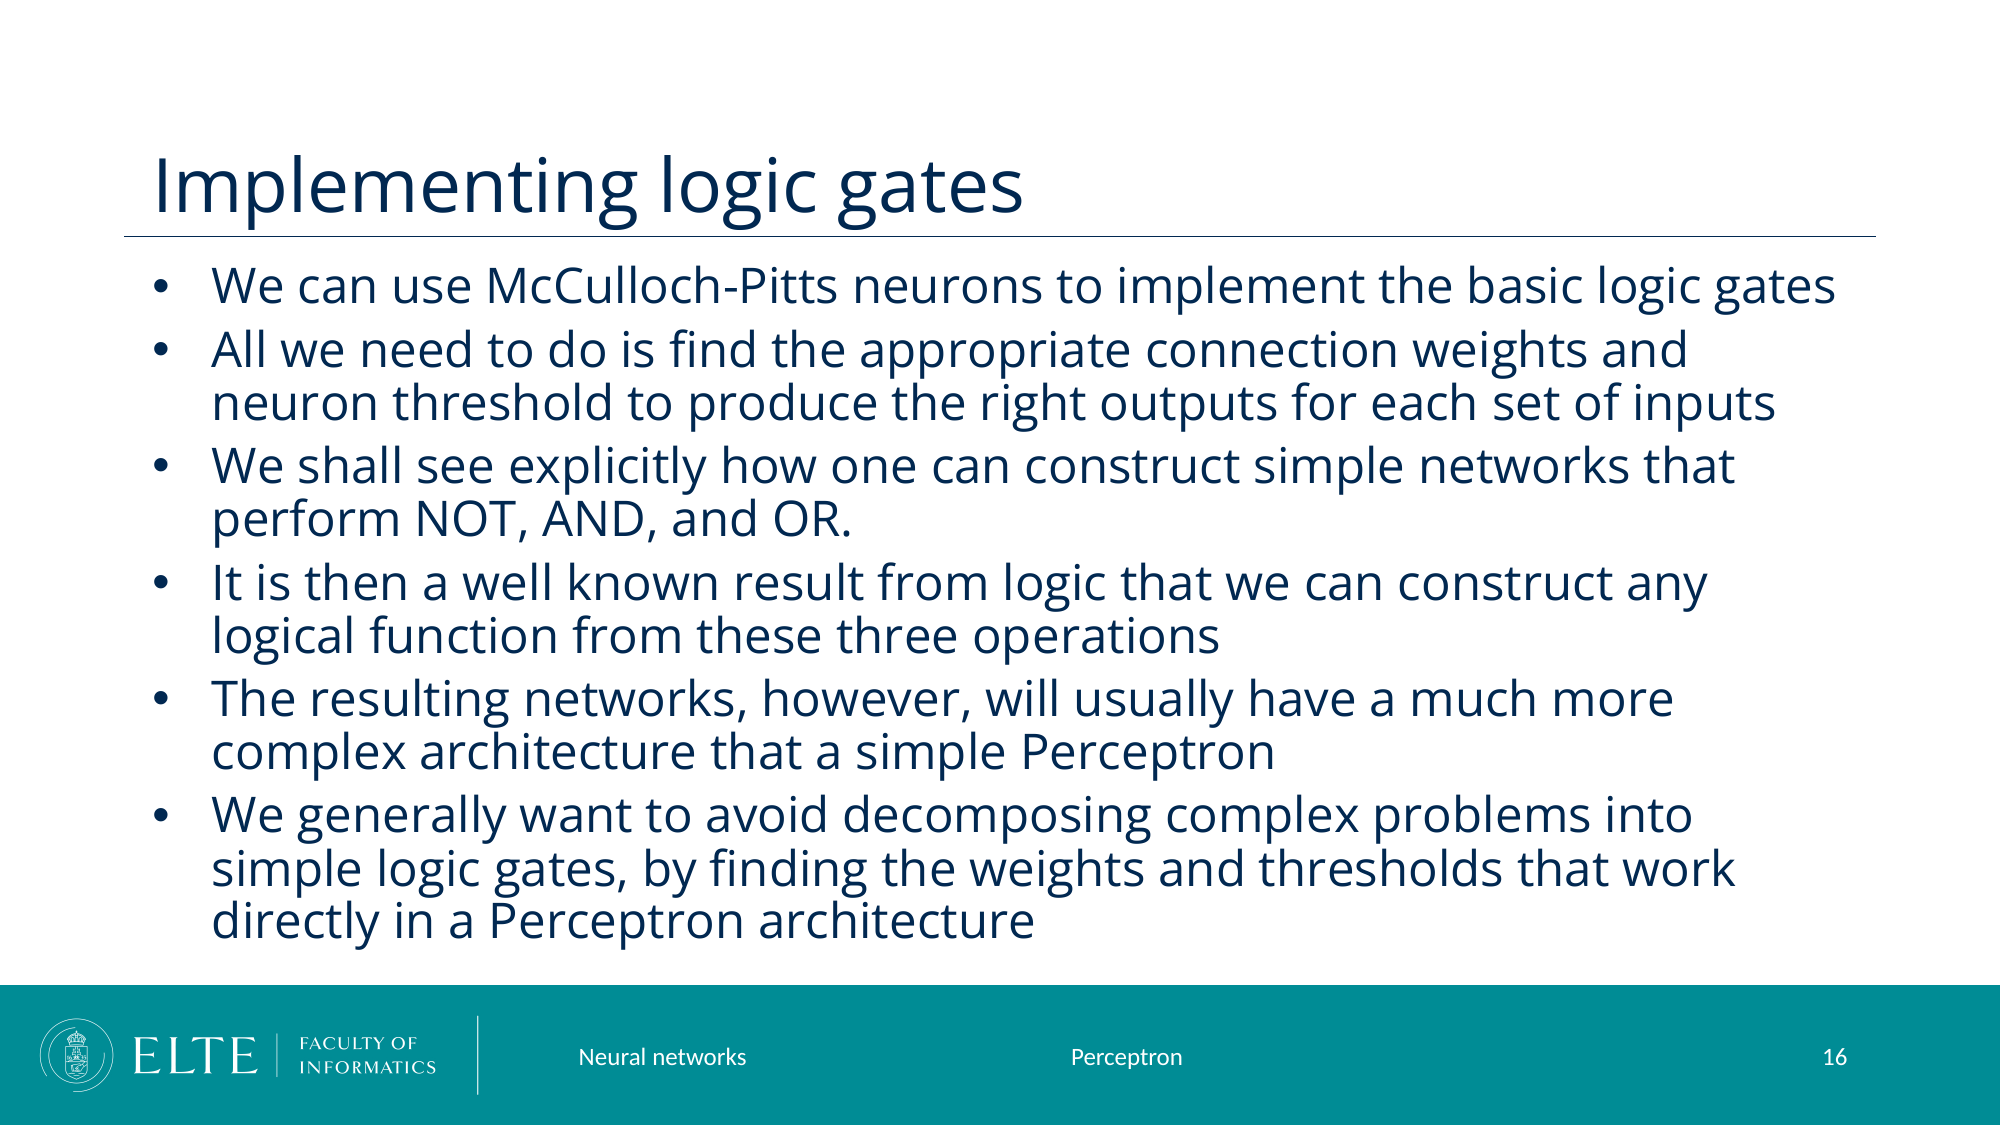

# Implementing logic gates
We can use McCulloch-Pitts neurons to implement the basic logic gates
All we need to do is find the appropriate connection weights and neuron threshold to produce the right outputs for each set of inputs
We shall see explicitly how one can construct simple networks that perform NOT, AND, and OR.
It is then a well known result from logic that we can construct any logical function from these three operations
The resulting networks, however, will usually have a much more complex architecture that a simple Perceptron
We generally want to avoid decomposing complex problems into simple logic gates, by finding the weights and thresholds that work directly in a Perceptron architecture
Neural networks
Perceptron
16